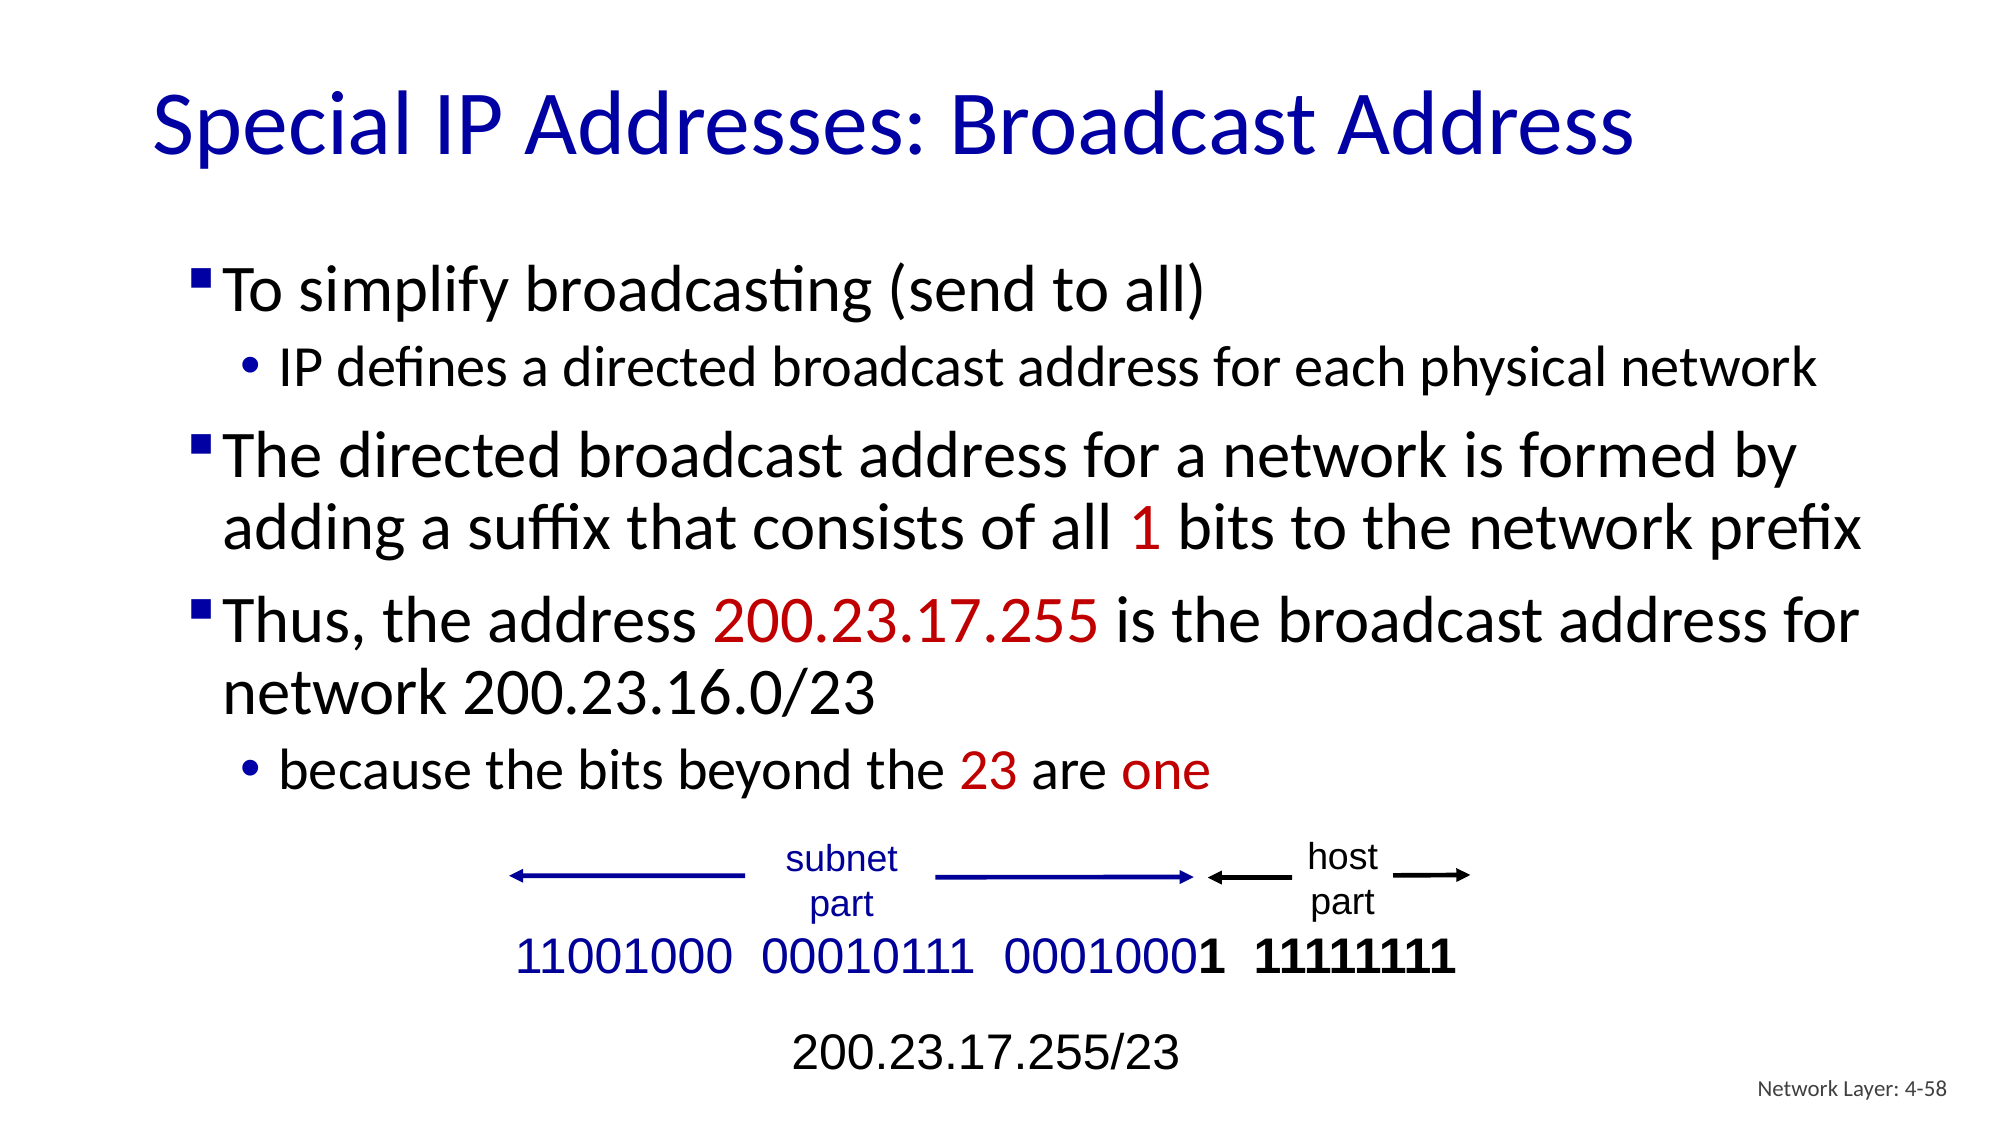

# Special IP Addresses: Broadcast Address
To simplify broadcasting (send to all)
IP defines a directed broadcast address for each physical network
The directed broadcast address for a network is formed by adding a suffix that consists of all 1 bits to the network prefix
Thus, the address 200.23.17.255 is the broadcast address for network 200.23.16.0/23
because the bits beyond the 23 are one
host
part
subnet
part

11001000  00010111  00010001  11111111
200.23.17.255/23
Network Layer: 4-58